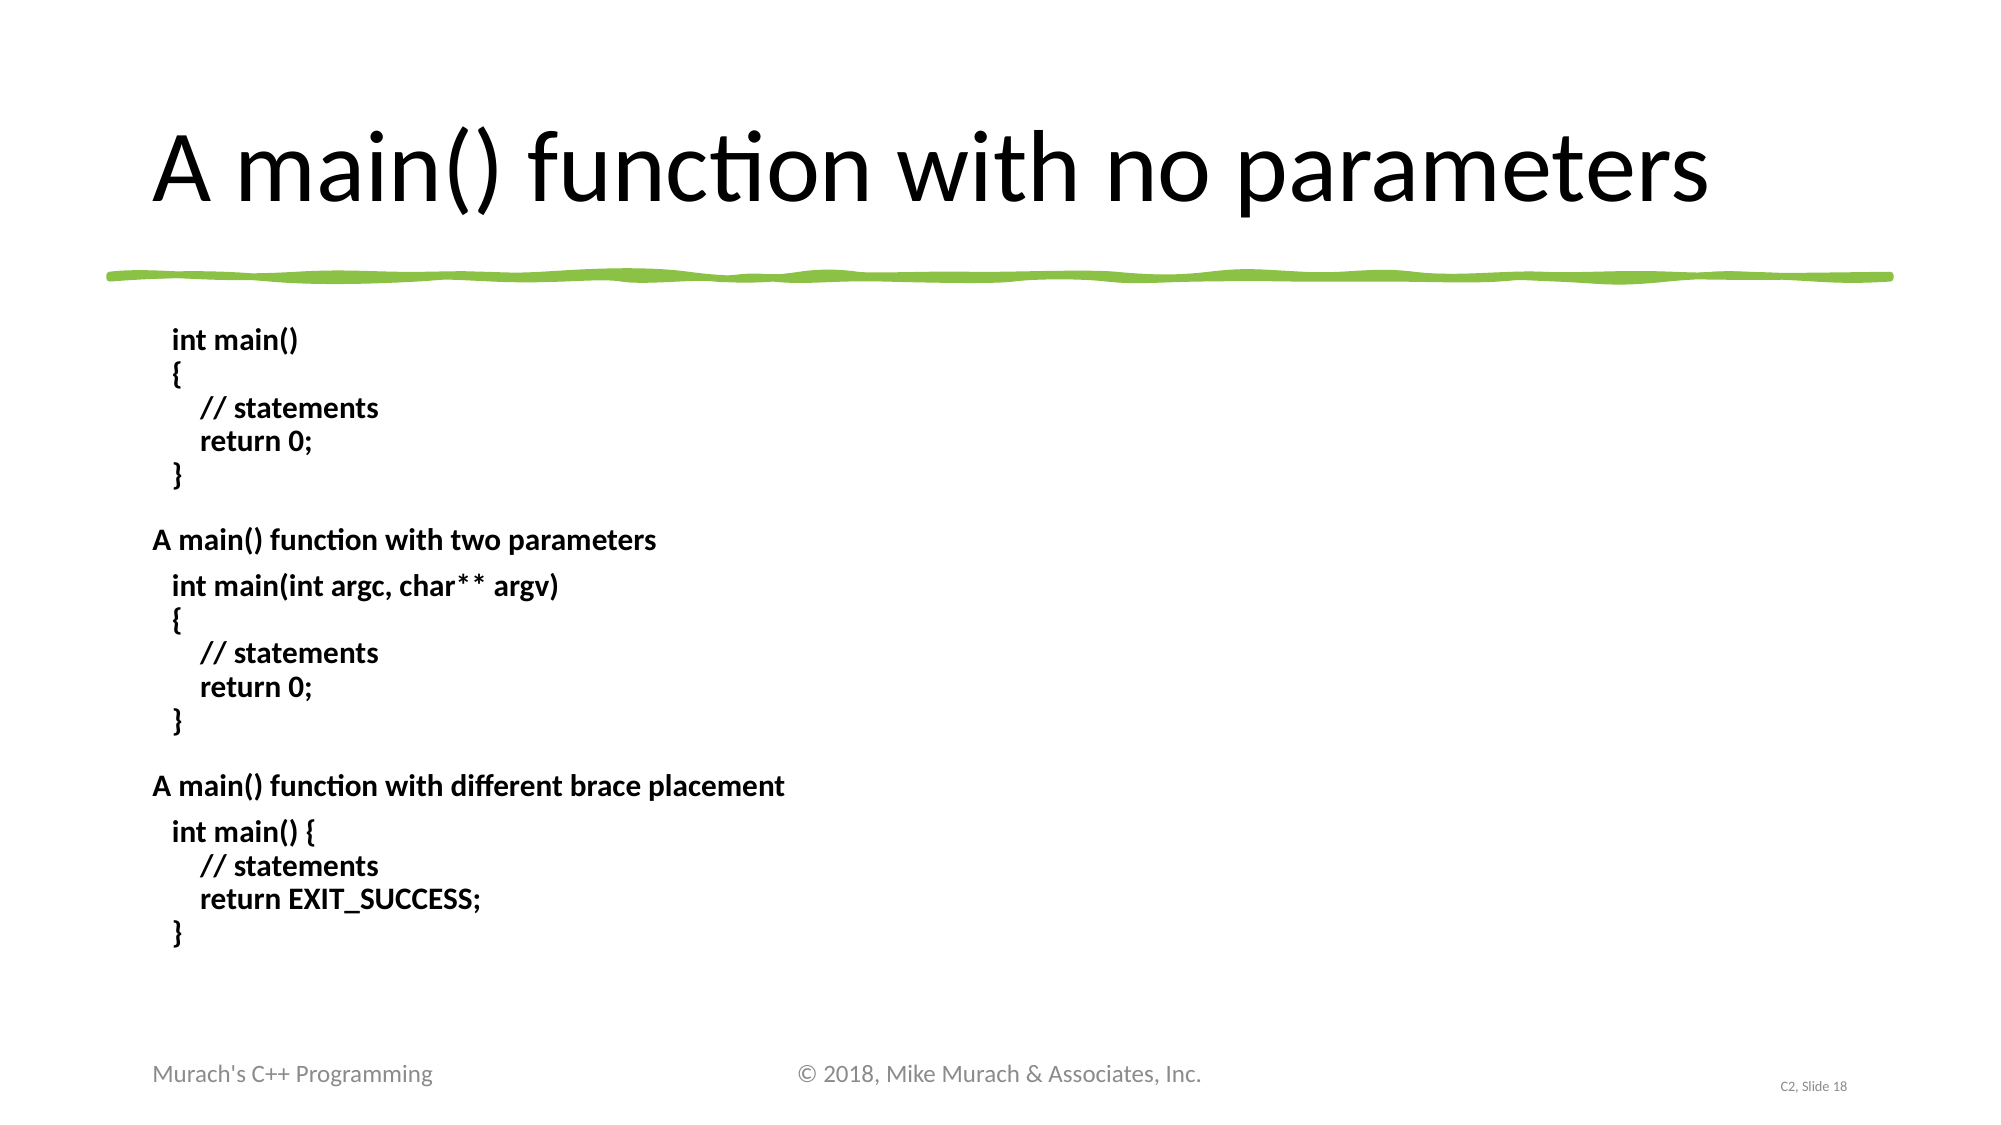

# A main() function with no parameters

int main()
{
    // statements
    return 0;
}
A main() function with two parameters
int main(int argc, char** argv)
{
    // statements
    return 0;
}
A main() function with different brace placement
int main() {
    // statements
    return EXIT_SUCCESS;
}

Murach's C++ Programming
© 2018, Mike Murach & Associates, Inc.

C2, Slide 18